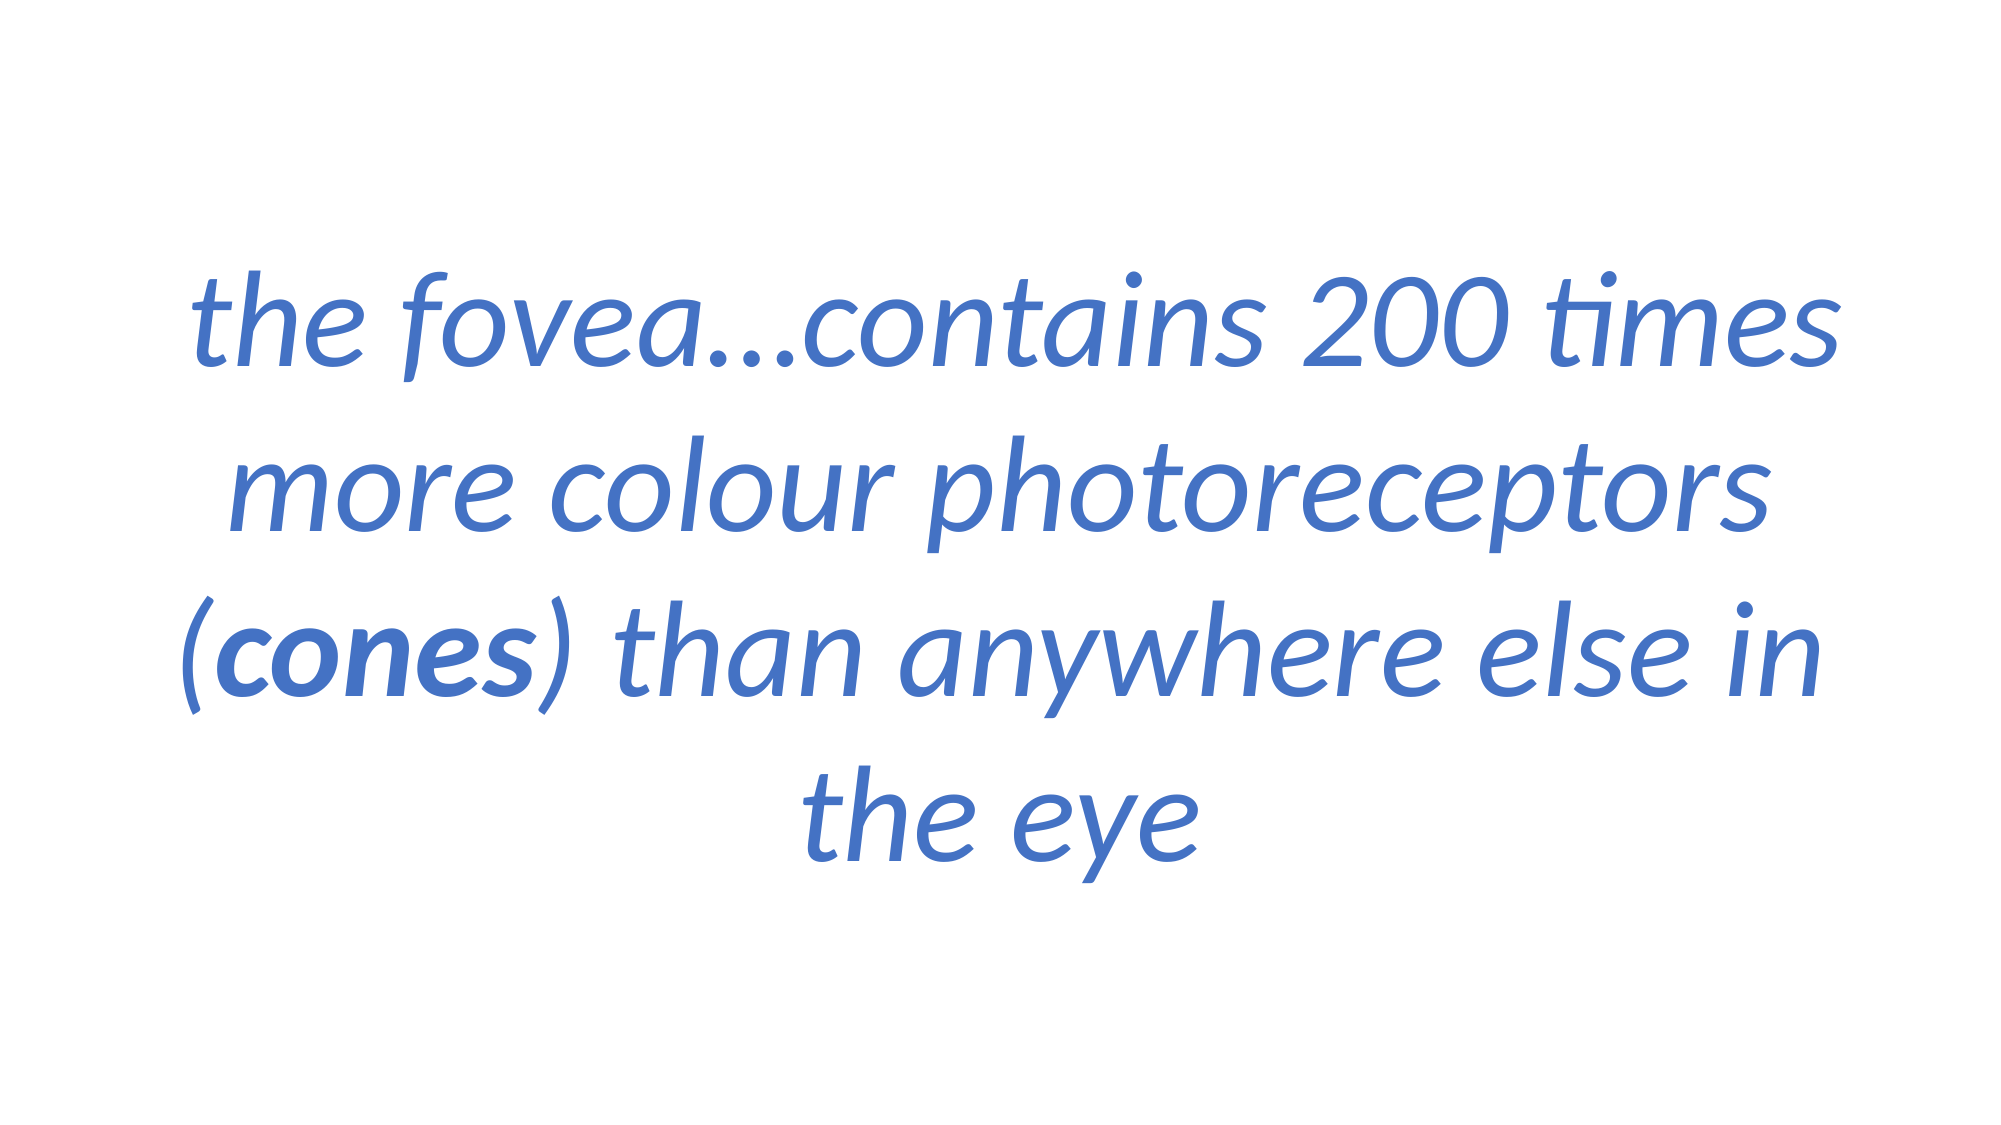

the fovea…contains 200 times more colour photoreceptors (cones) than anywhere else in the eye